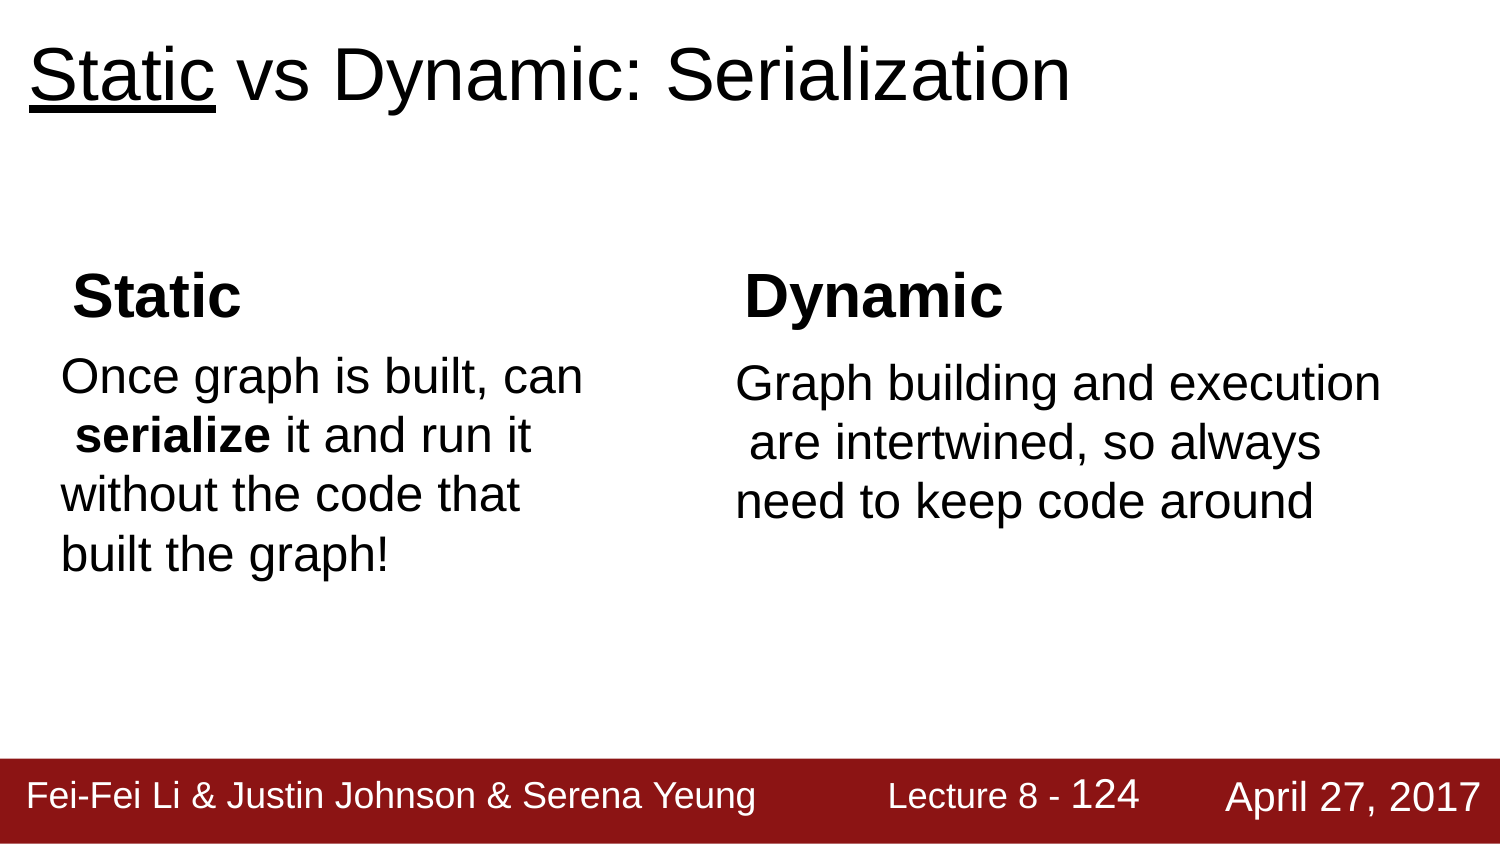

# Static vs Dynamic: Serialization
Dynamic
Graph building and execution  are intertwined, so always
need to keep code around
Static
Once graph is built, can  serialize it and run it
without the code that
built the graph!
Lecture 8 - 124
April 27, 2017
Fei-Fei Li & Justin Johnson & Serena Yeung